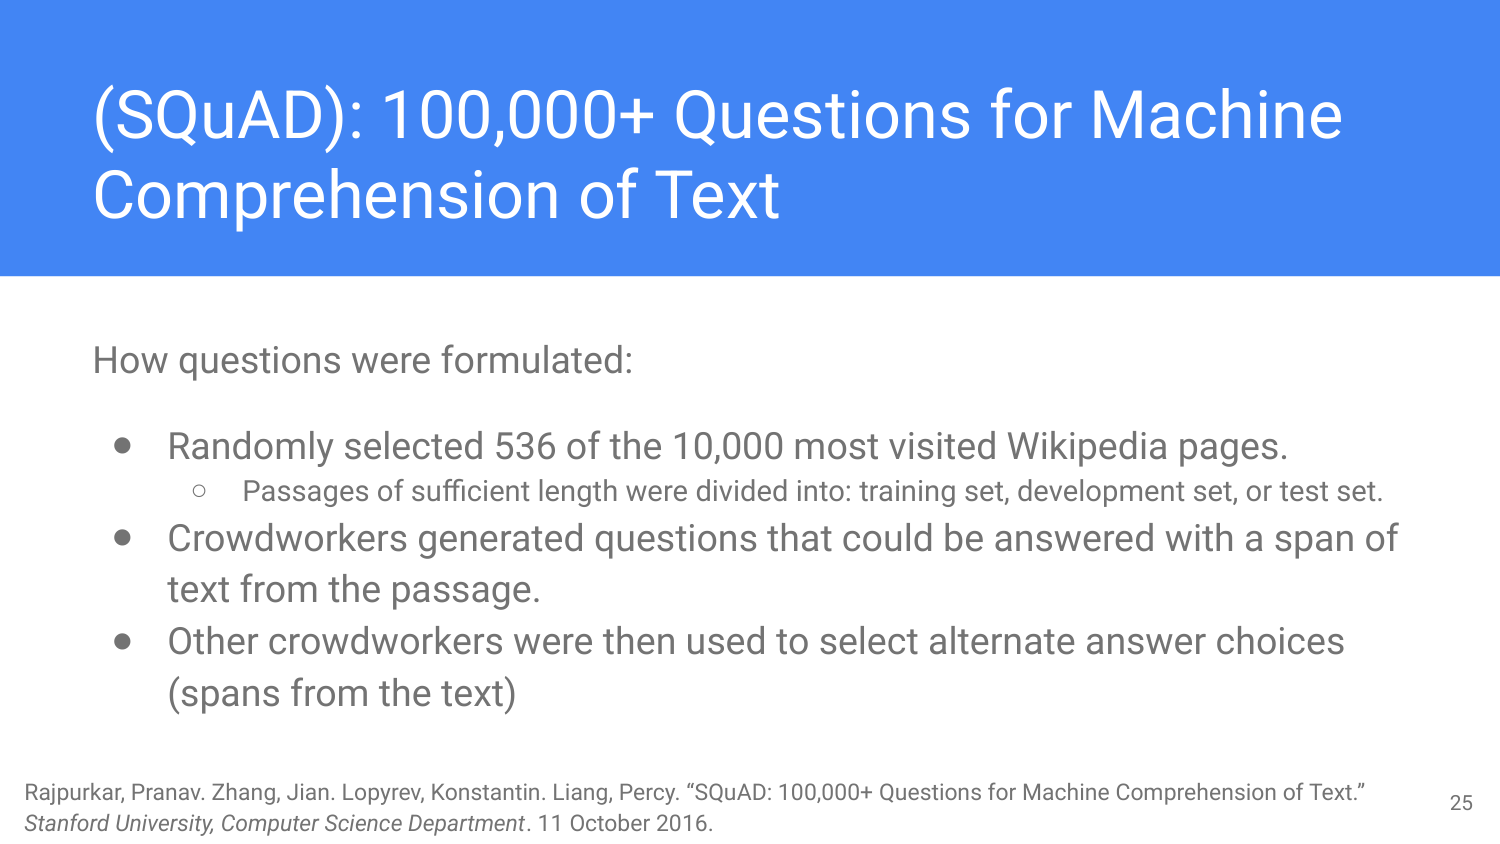

# (SQuAD): 100,000+ Questions for Machine Comprehension of Text
How questions were formulated:
Randomly selected 536 of the 10,000 most visited Wikipedia pages.
Passages of sufficient length were divided into: training set, development set, or test set.
Crowdworkers generated questions that could be answered with a span of text from the passage.
Other crowdworkers were then used to select alternate answer choices (spans from the text)
Rajpurkar, Pranav. Zhang, Jian. Lopyrev, Konstantin. Liang, Percy. “SQuAD: 100,000+ Questions for Machine Comprehension of Text.” Stanford University, Computer Science Department. 11 October 2016.
25